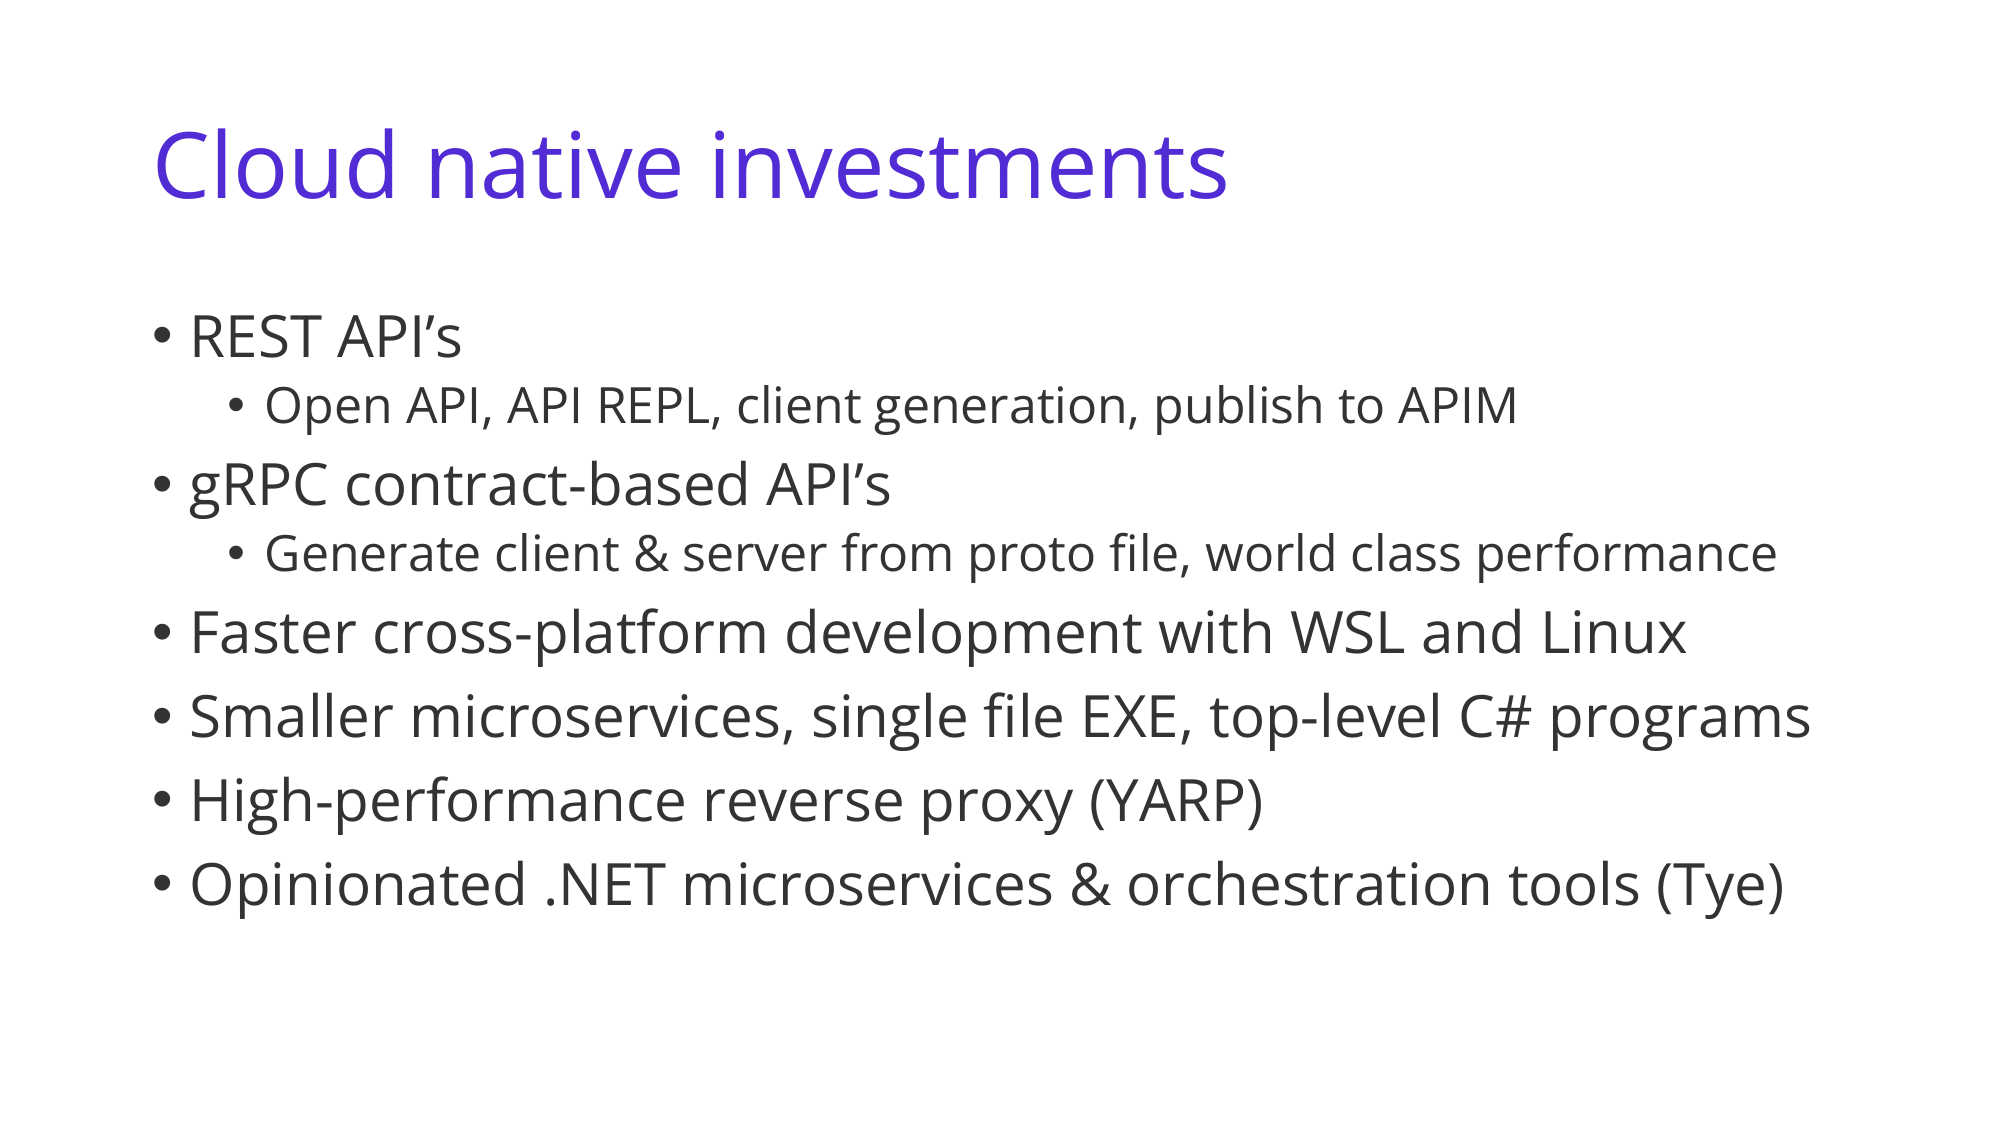

# Cloud native investments
REST API’s
Open API, API REPL, client generation, publish to APIM
gRPC contract-based API’s
Generate client & server from proto file, world class performance
Faster cross-platform development with WSL and Linux
Smaller microservices, single file EXE, top-level C# programs
High-performance reverse proxy (YARP)
Opinionated .NET microservices & orchestration tools (Tye)